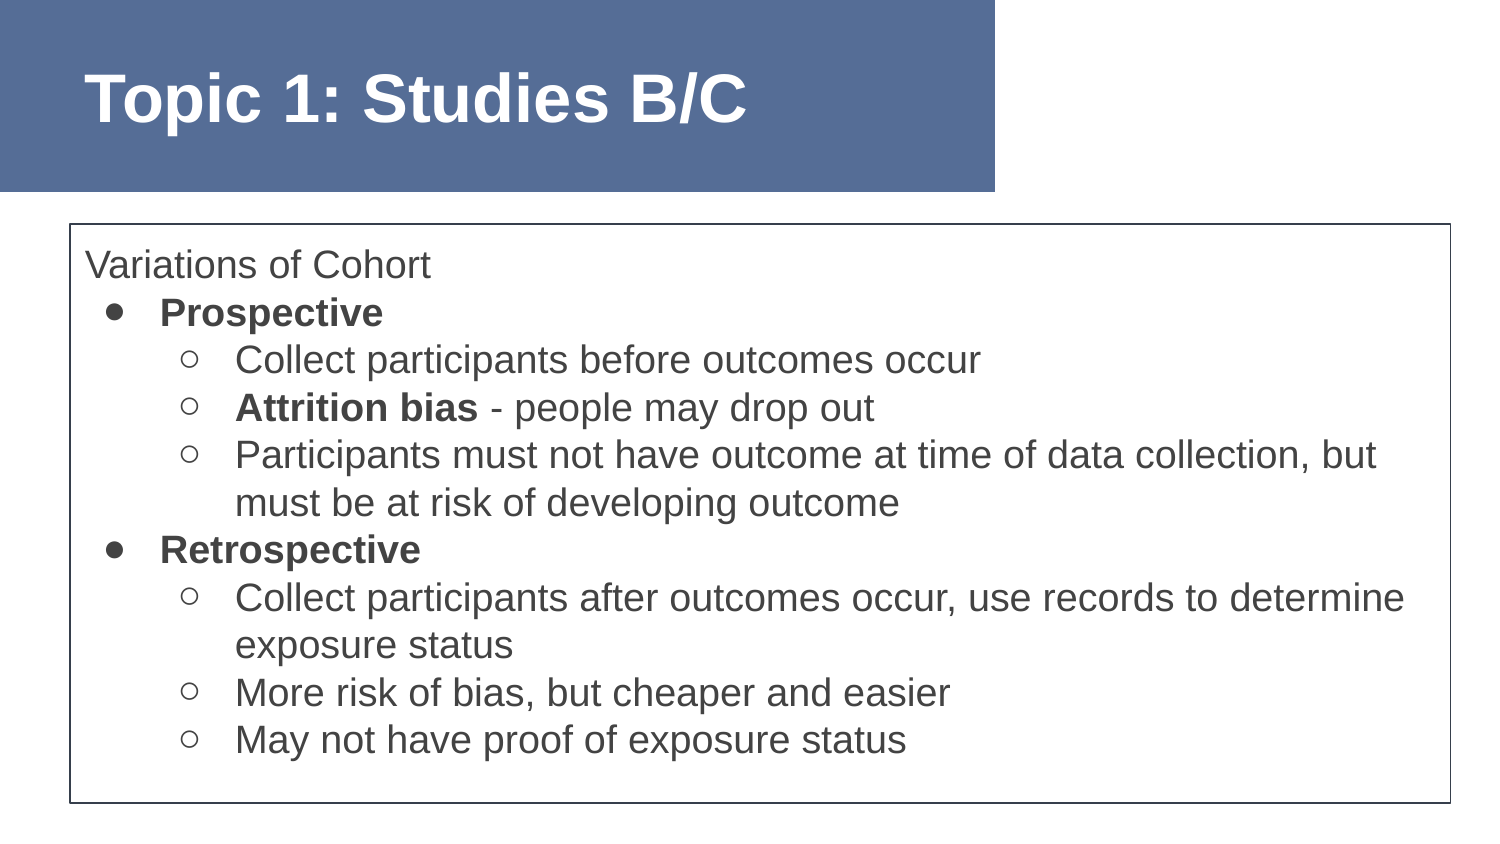

Topic 1: Studies B/C
Variations of Cohort
Prospective
Collect participants before outcomes occur
Attrition bias - people may drop out
Participants must not have outcome at time of data collection, but must be at risk of developing outcome
Retrospective
Collect participants after outcomes occur, use records to determine exposure status
More risk of bias, but cheaper and easier
May not have proof of exposure status